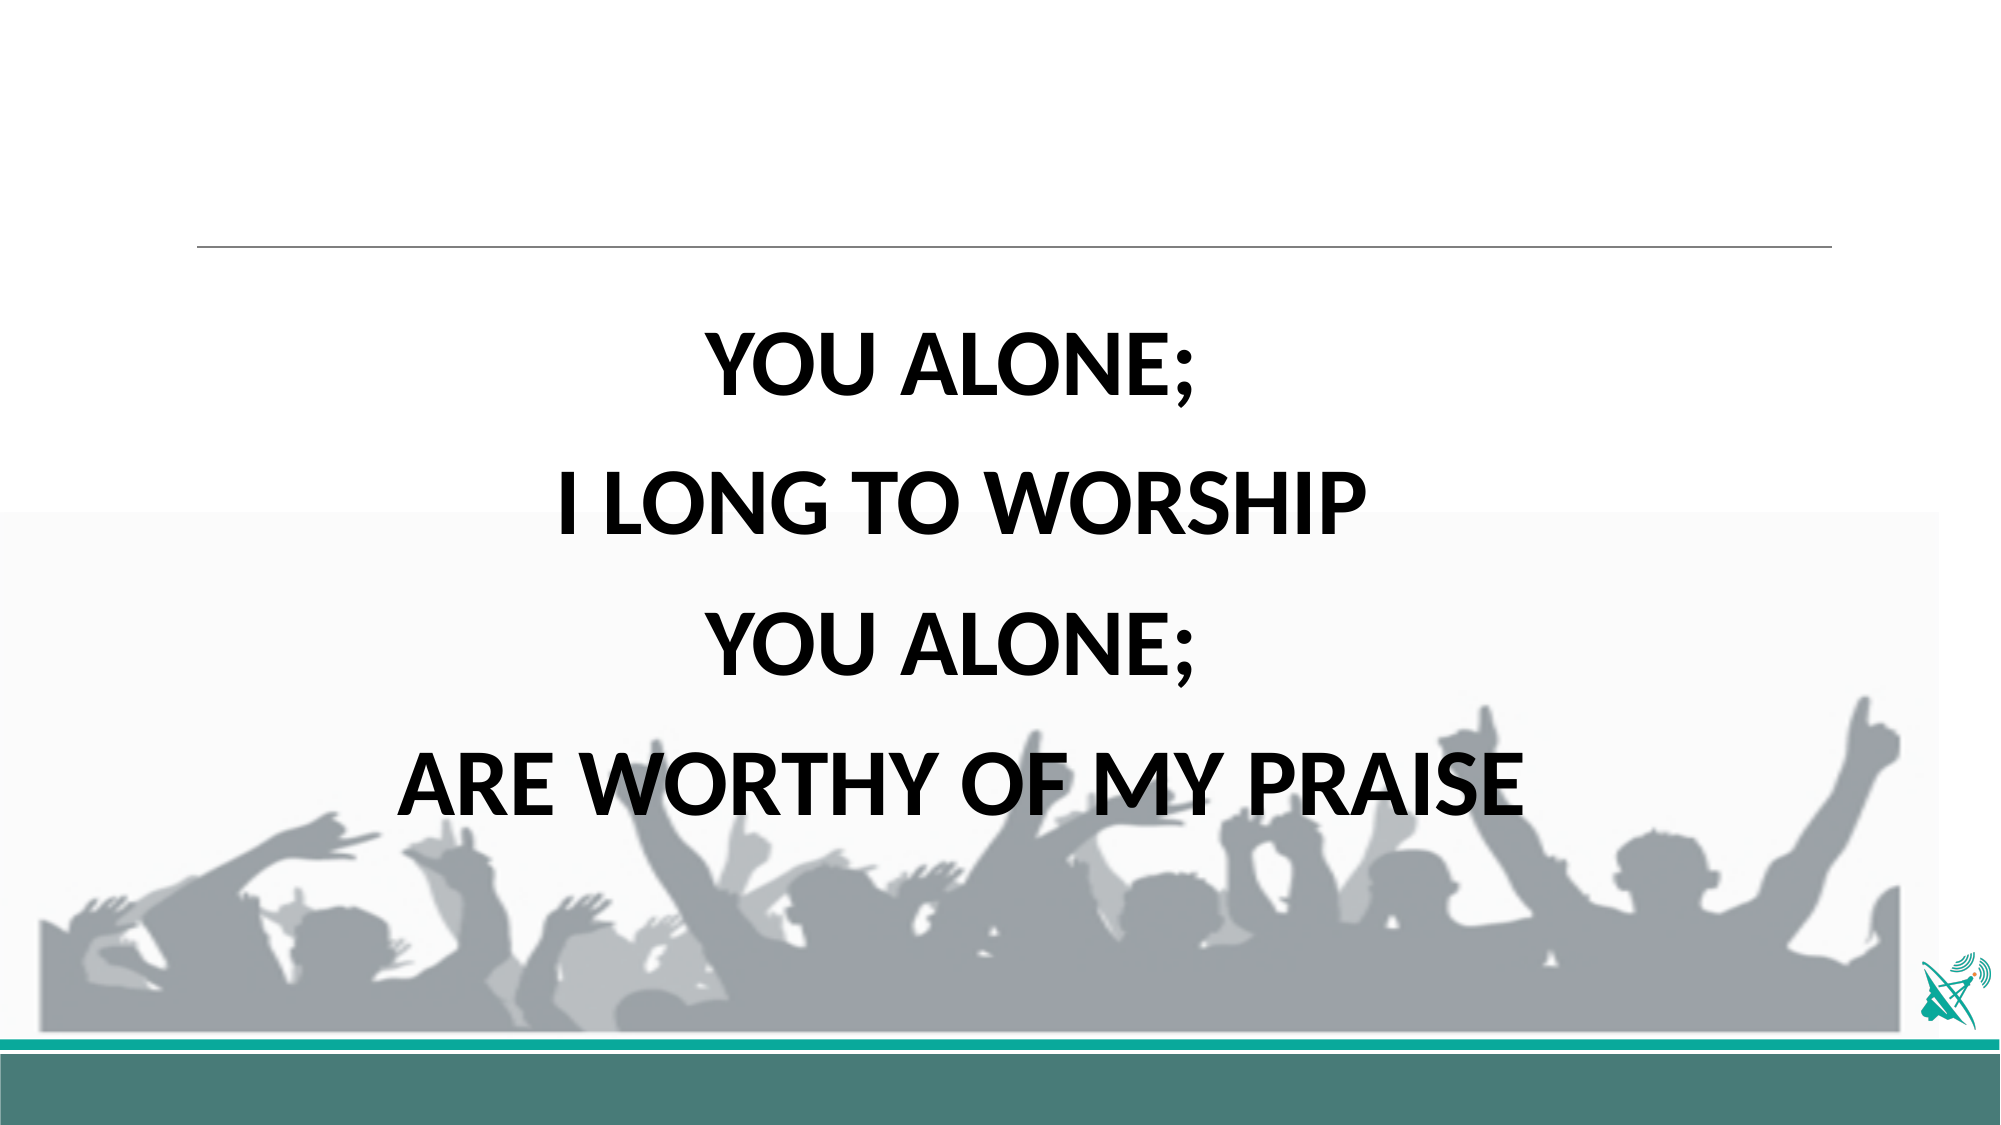

YOU ALONE;
I LONG TO WORSHIP
YOU ALONE;
ARE WORTHY OF MY PRAISE